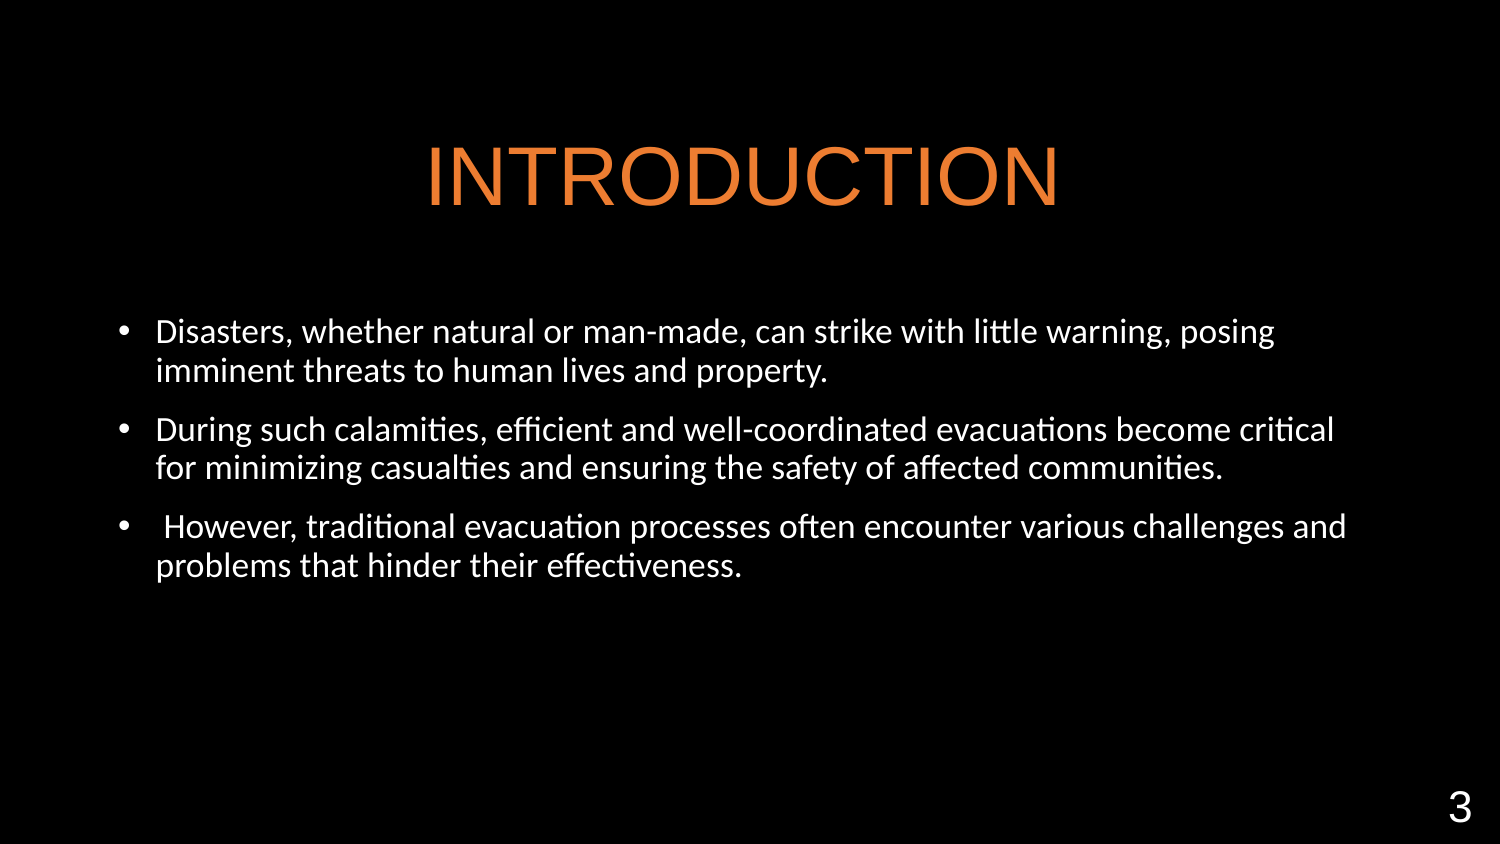

# INTRODUCTION
Disasters, whether natural or man-made, can strike with little warning, posing imminent threats to human lives and property.
During such calamities, efficient and well-coordinated evacuations become critical for minimizing casualties and ensuring the safety of affected communities.
 However, traditional evacuation processes often encounter various challenges and problems that hinder their effectiveness.
3